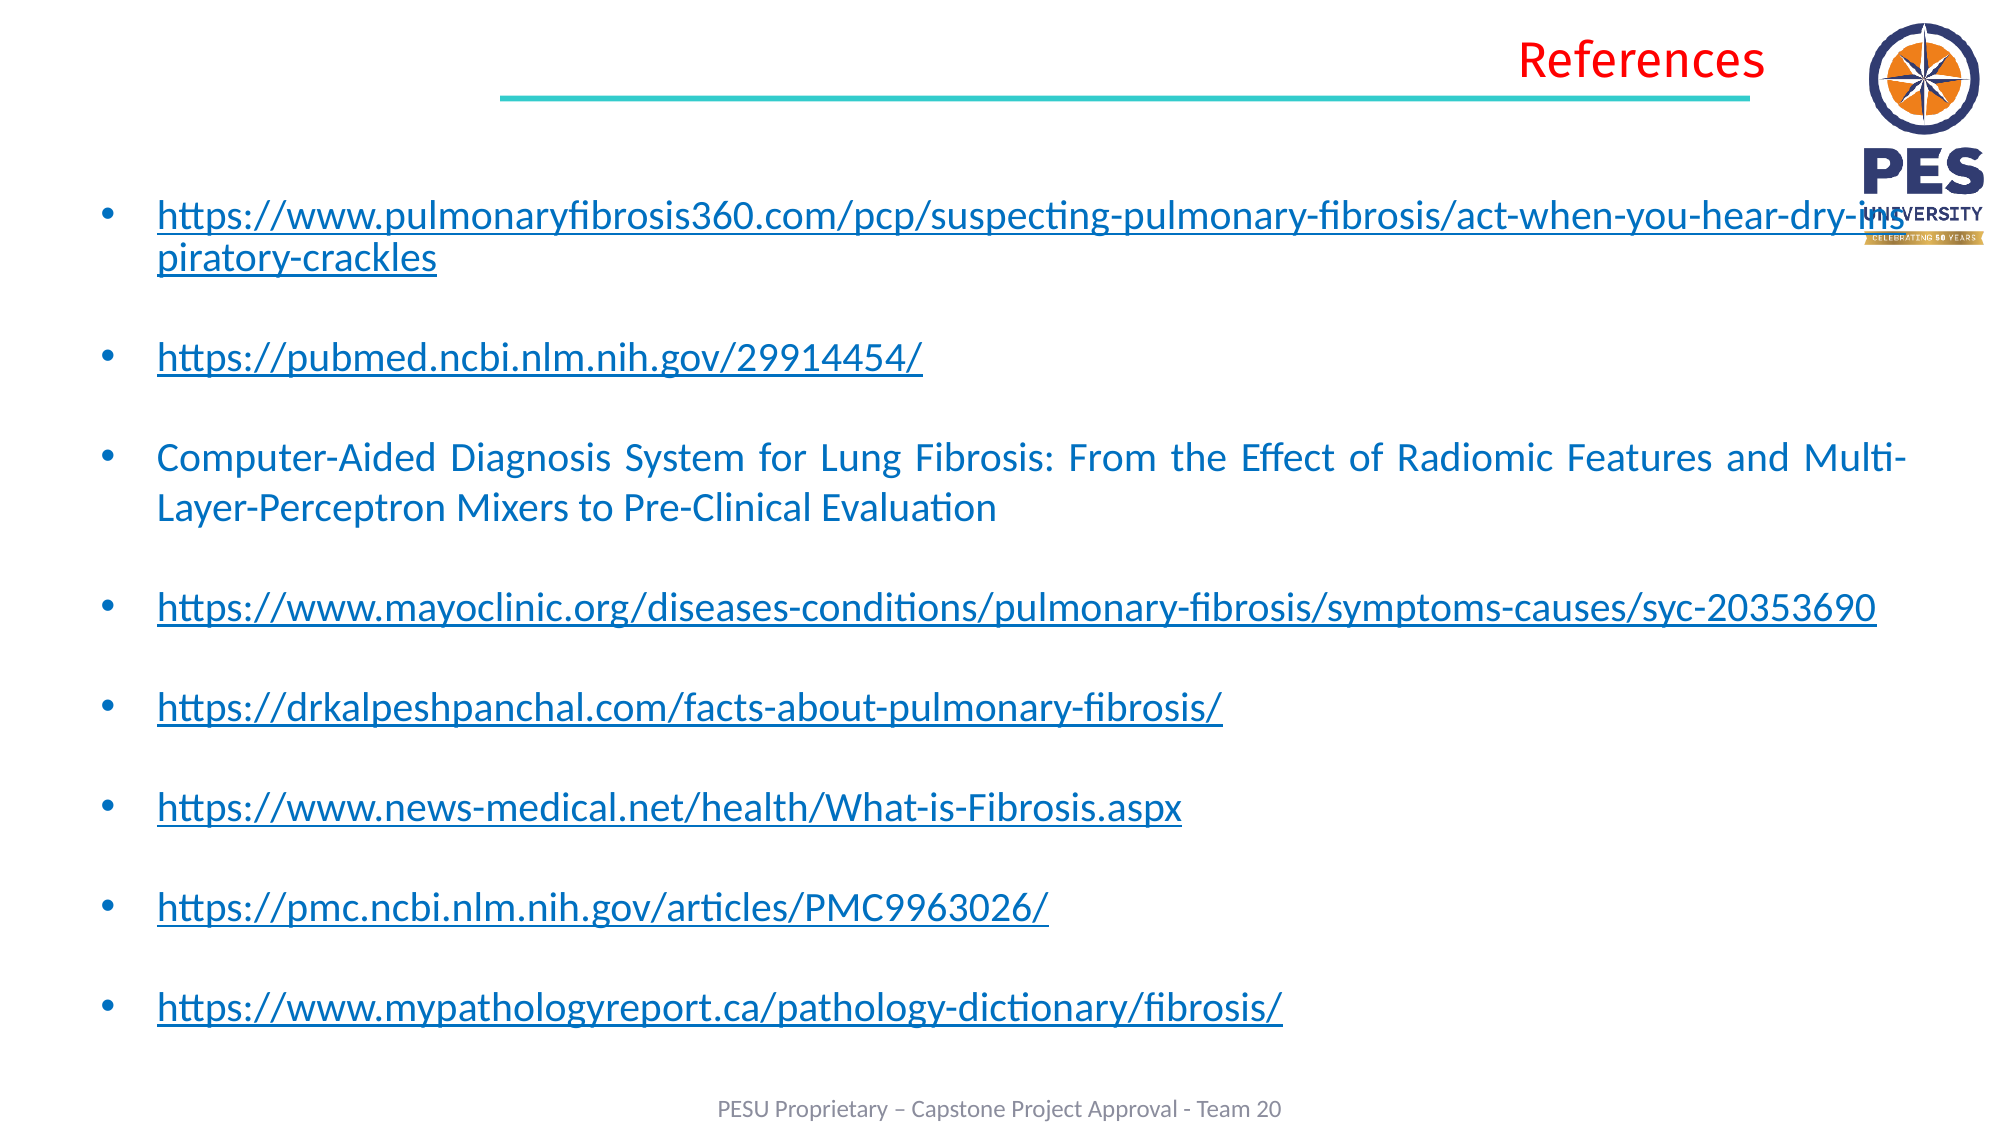

References

https://www.pulmonaryfibrosis360.com/pcp/suspecting-pulmonary-fibrosis/act-when-you-hear-dry-inspiratory-crackles

https://pubmed.ncbi.nlm.nih.gov/29914454/

Computer-Aided Diagnosis System for Lung Fibrosis: From the Effect of Radiomic Features and Multi-Layer-Perceptron Mixers to Pre-Clinical Evaluation

https://www.mayoclinic.org/diseases-conditions/pulmonary-fibrosis/symptoms-causes/syc-20353690

https://drkalpeshpanchal.com/facts-about-pulmonary-fibrosis/

https://www.news-medical.net/health/What-is-Fibrosis.aspx

https://pmc.ncbi.nlm.nih.gov/articles/PMC9963026/

https://www.mypathologyreport.ca/pathology-dictionary/fibrosis/

PESU Proprietary – Capstone Project Approval - Team 20